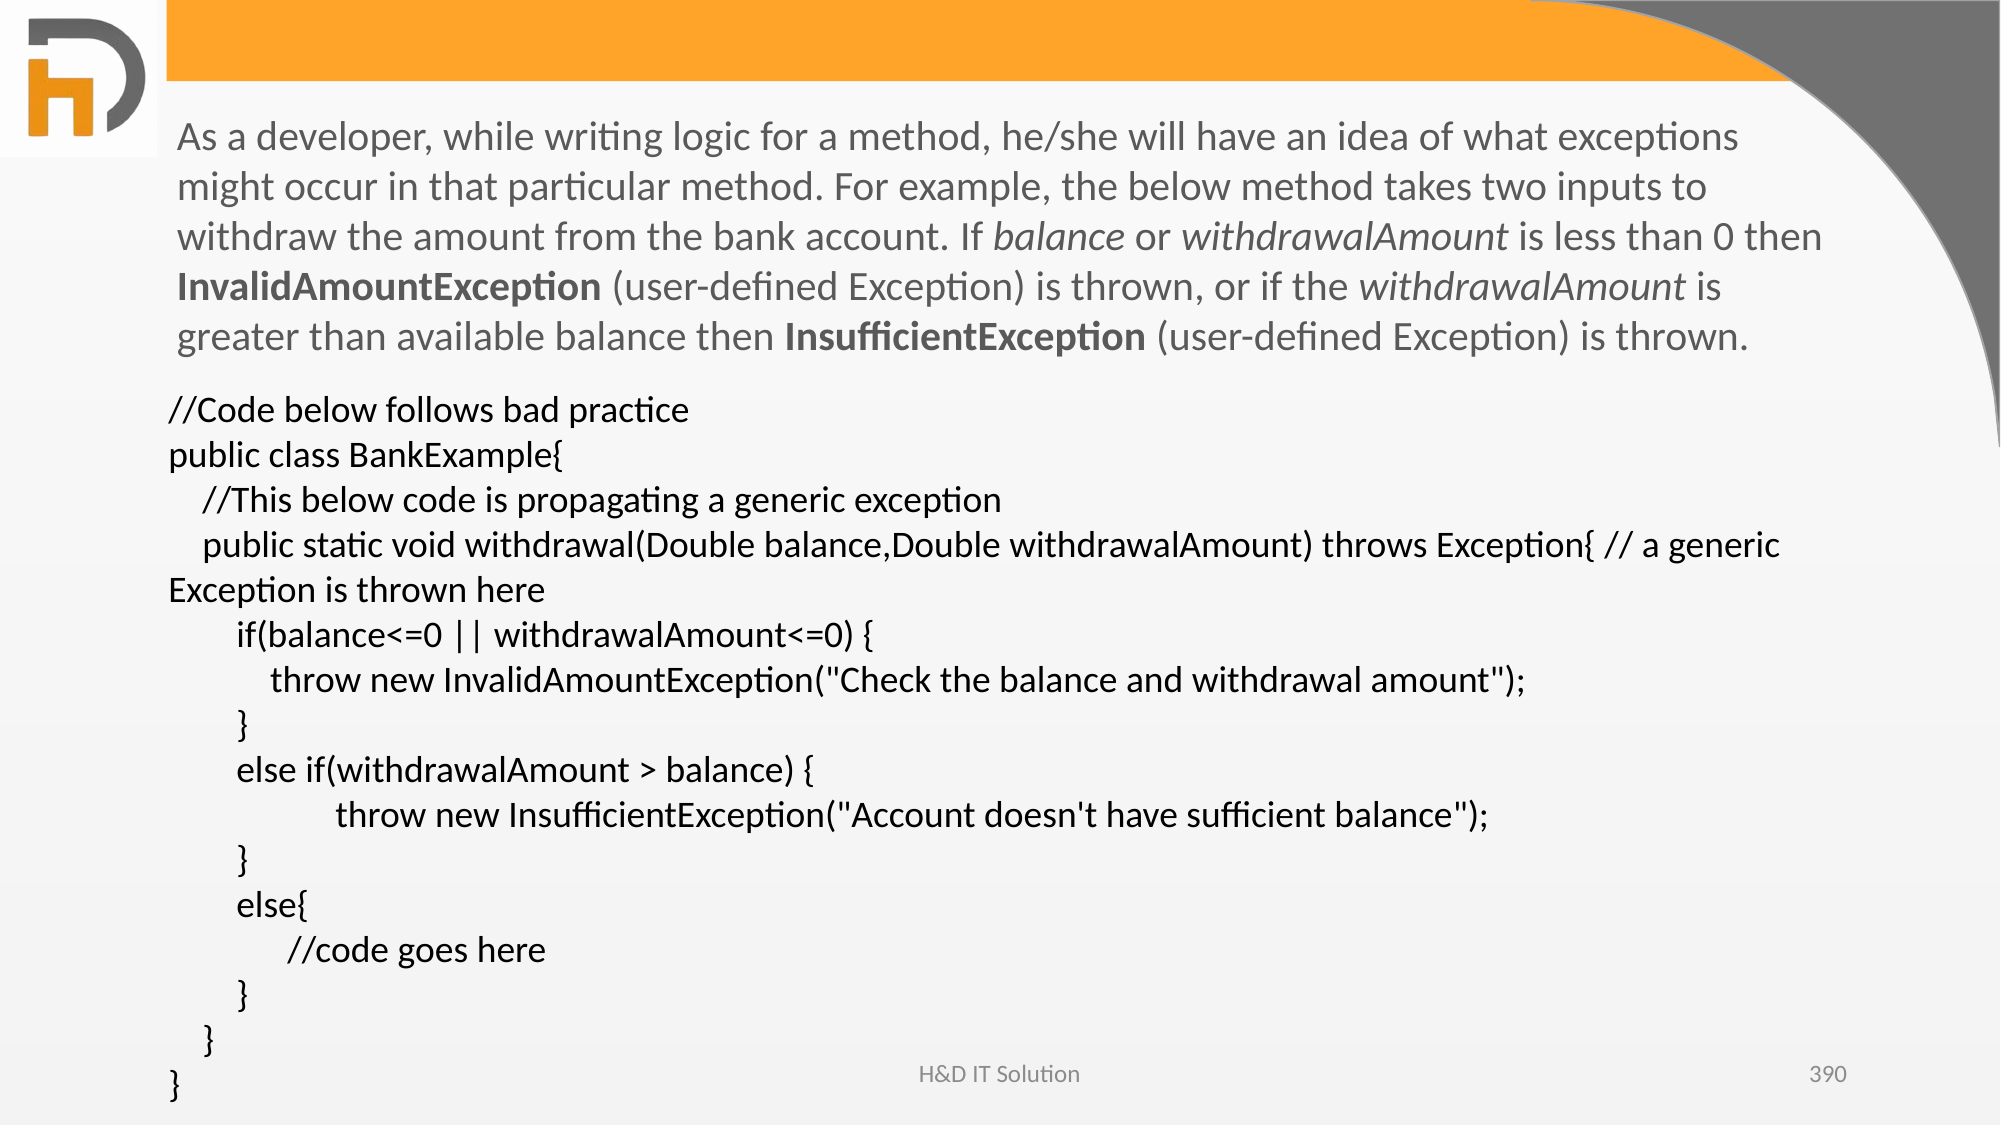

As a developer, while writing logic for a method, he/she will have an idea of what exceptions might occur in that particular method. For example, the below method takes two inputs to withdraw the amount from the bank account. If balance or withdrawalAmount is less than 0 then InvalidAmountException (user-defined Exception) is thrown, or if the withdrawalAmount is greater than available balance then InsufficientException (user-defined Exception) is thrown.
//Code below follows bad practice
public class BankExample{
    //This below code is propagating a generic exception
    public static void withdrawal(Double balance,Double withdrawalAmount) throws Exception{ // a generic Exception is thrown here
        if(balance<=0 || withdrawalAmount<=0) {
            throw new InvalidAmountException("Check the balance and withdrawal amount");
        }
        else if(withdrawalAmount > balance) {
        	  throw new InsufficientException("Account doesn't have sufficient balance");
        }
        else{
              //code goes here
        }
    }
}
H&D IT Solution
390